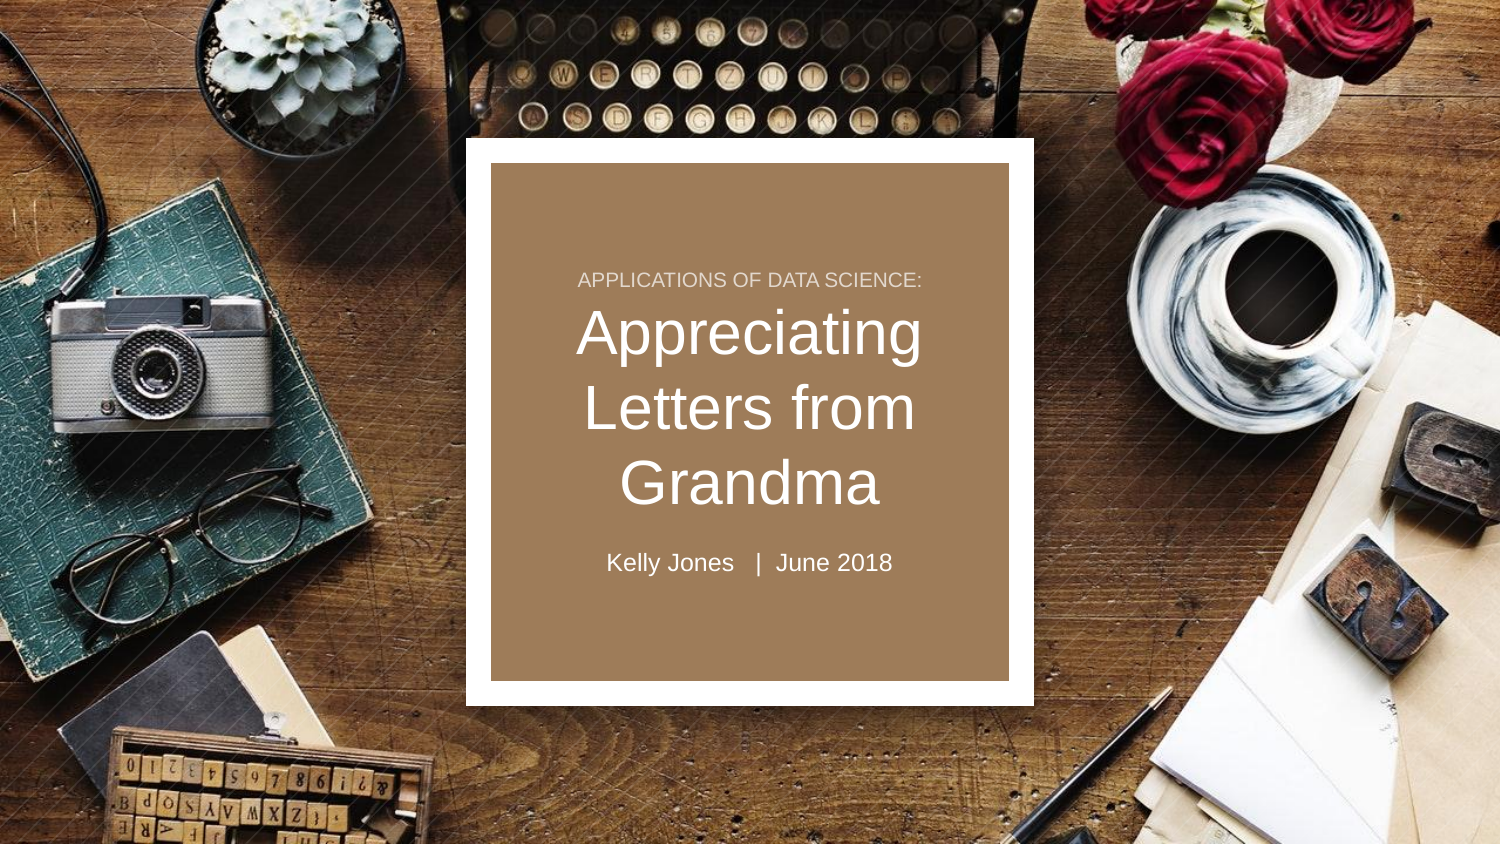

# APPLICATIONS OF DATA SCIENCE: Appreciating Letters from Grandma Kelly Jones   |  June 2018